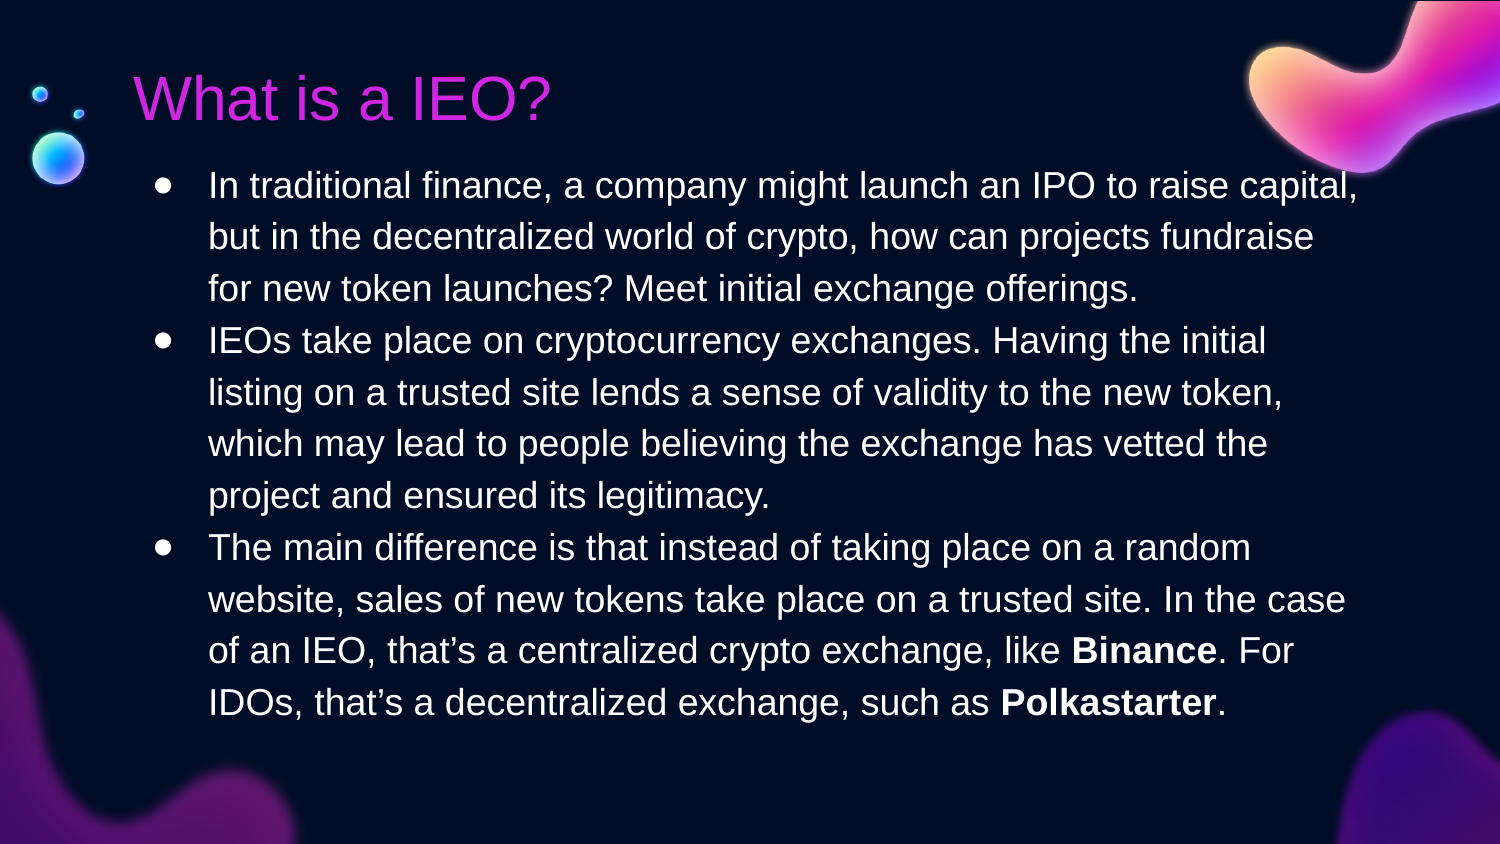

# What is a IEO?
In traditional finance, a company might launch an IPO to raise capital, but in the decentralized world of crypto, how can projects fundraise for new token launches? Meet initial exchange offerings.
IEOs take place on cryptocurrency exchanges. Having the initial listing on a trusted site lends a sense of validity to the new token, which may lead to people believing the exchange has vetted the project and ensured its legitimacy.
The main difference is that instead of taking place on a random website, sales of new tokens take place on a trusted site. In the case of an IEO, that’s a centralized crypto exchange, like Binance. For IDOs, that’s a decentralized exchange, such as Polkastarter.